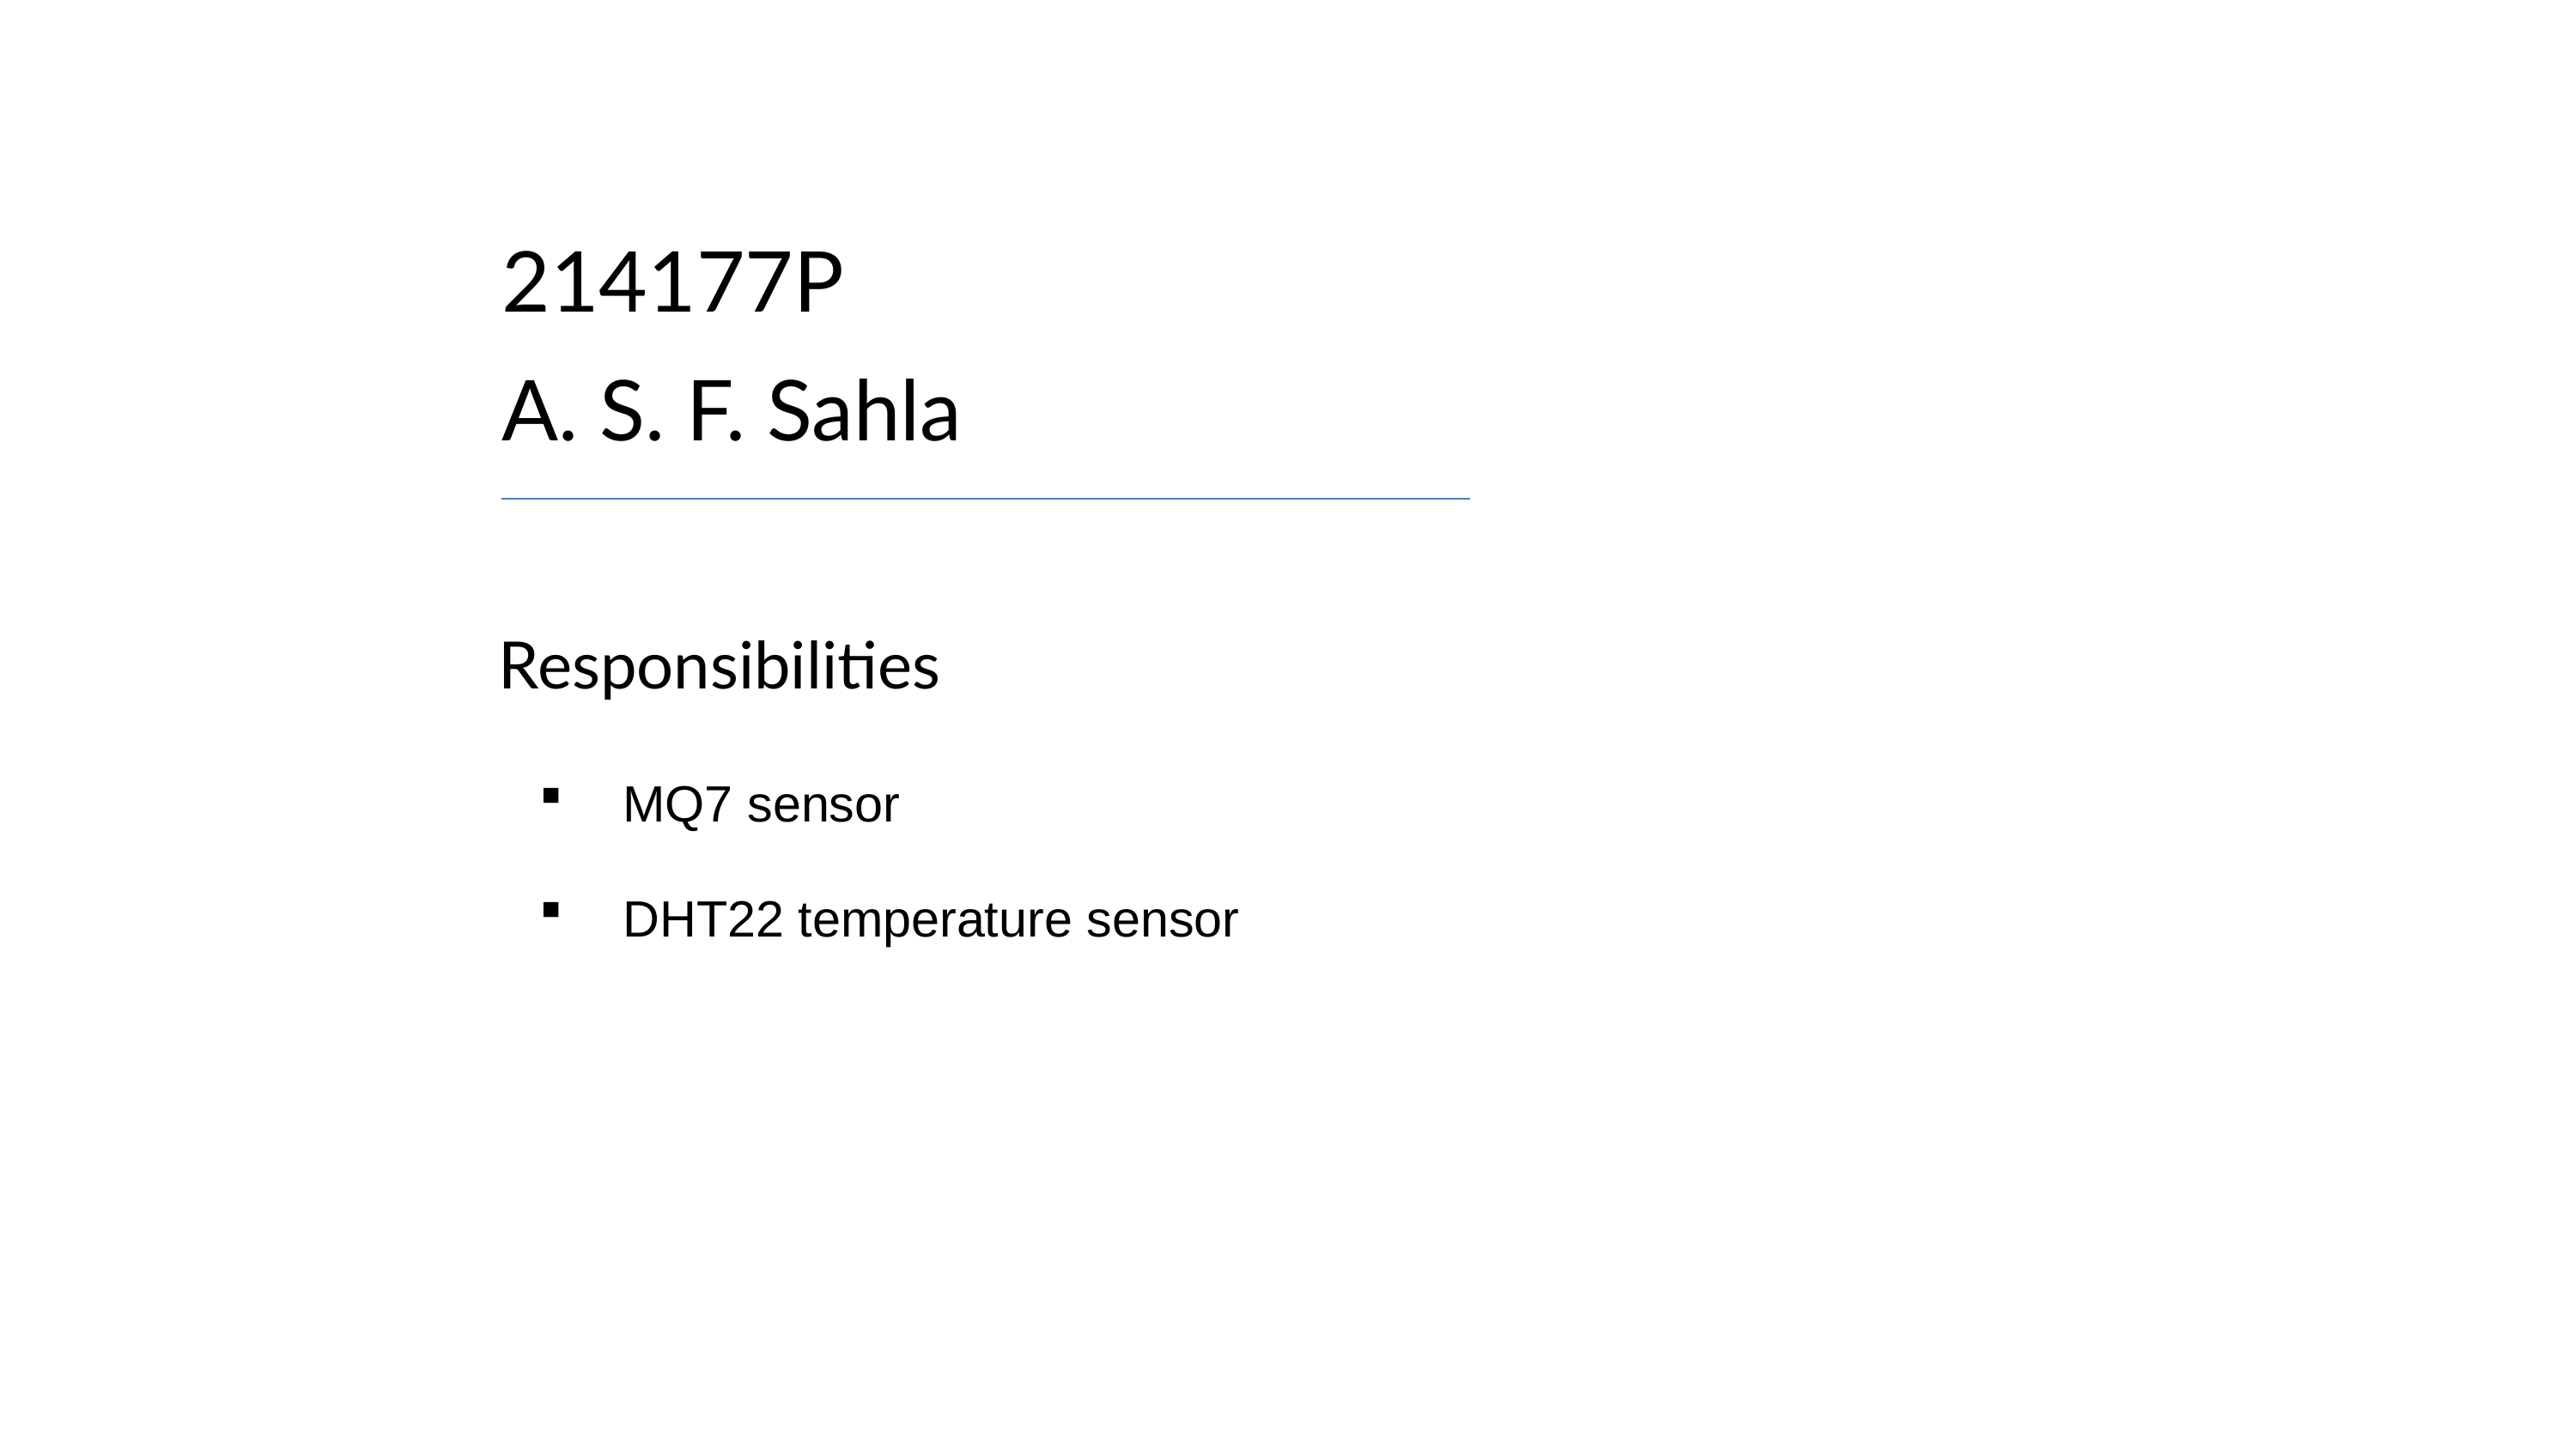

214177P
A. S. F. Sahla
Responsibilities
MQ7 sensor
DHT22 temperature sensor